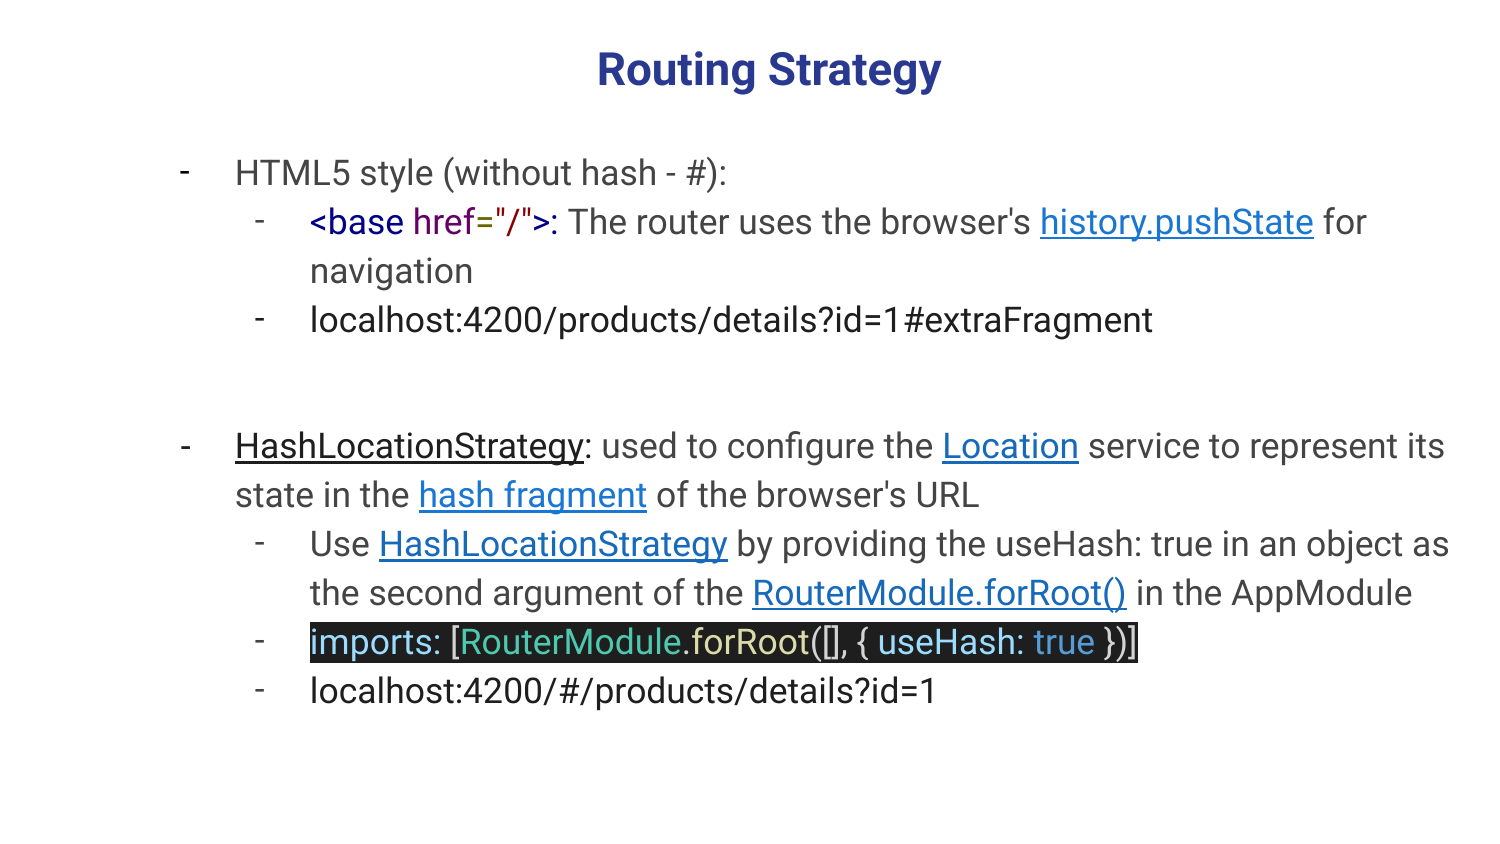

Routing Strategy
HTML5 style (without hash - #):
<base href="/">: The router uses the browser's history.pushState for navigation
localhost:4200/products/details?id=1#extraFragment

HashLocationStrategy: used to configure the Location service to represent its state in the hash fragment of the browser's URL
Use HashLocationStrategy by providing the useHash: true in an object as the second argument of the RouterModule.forRoot() in the AppModule
imports: [RouterModule.forRoot([], { useHash: true })]
localhost:4200/#/products/details?id=1